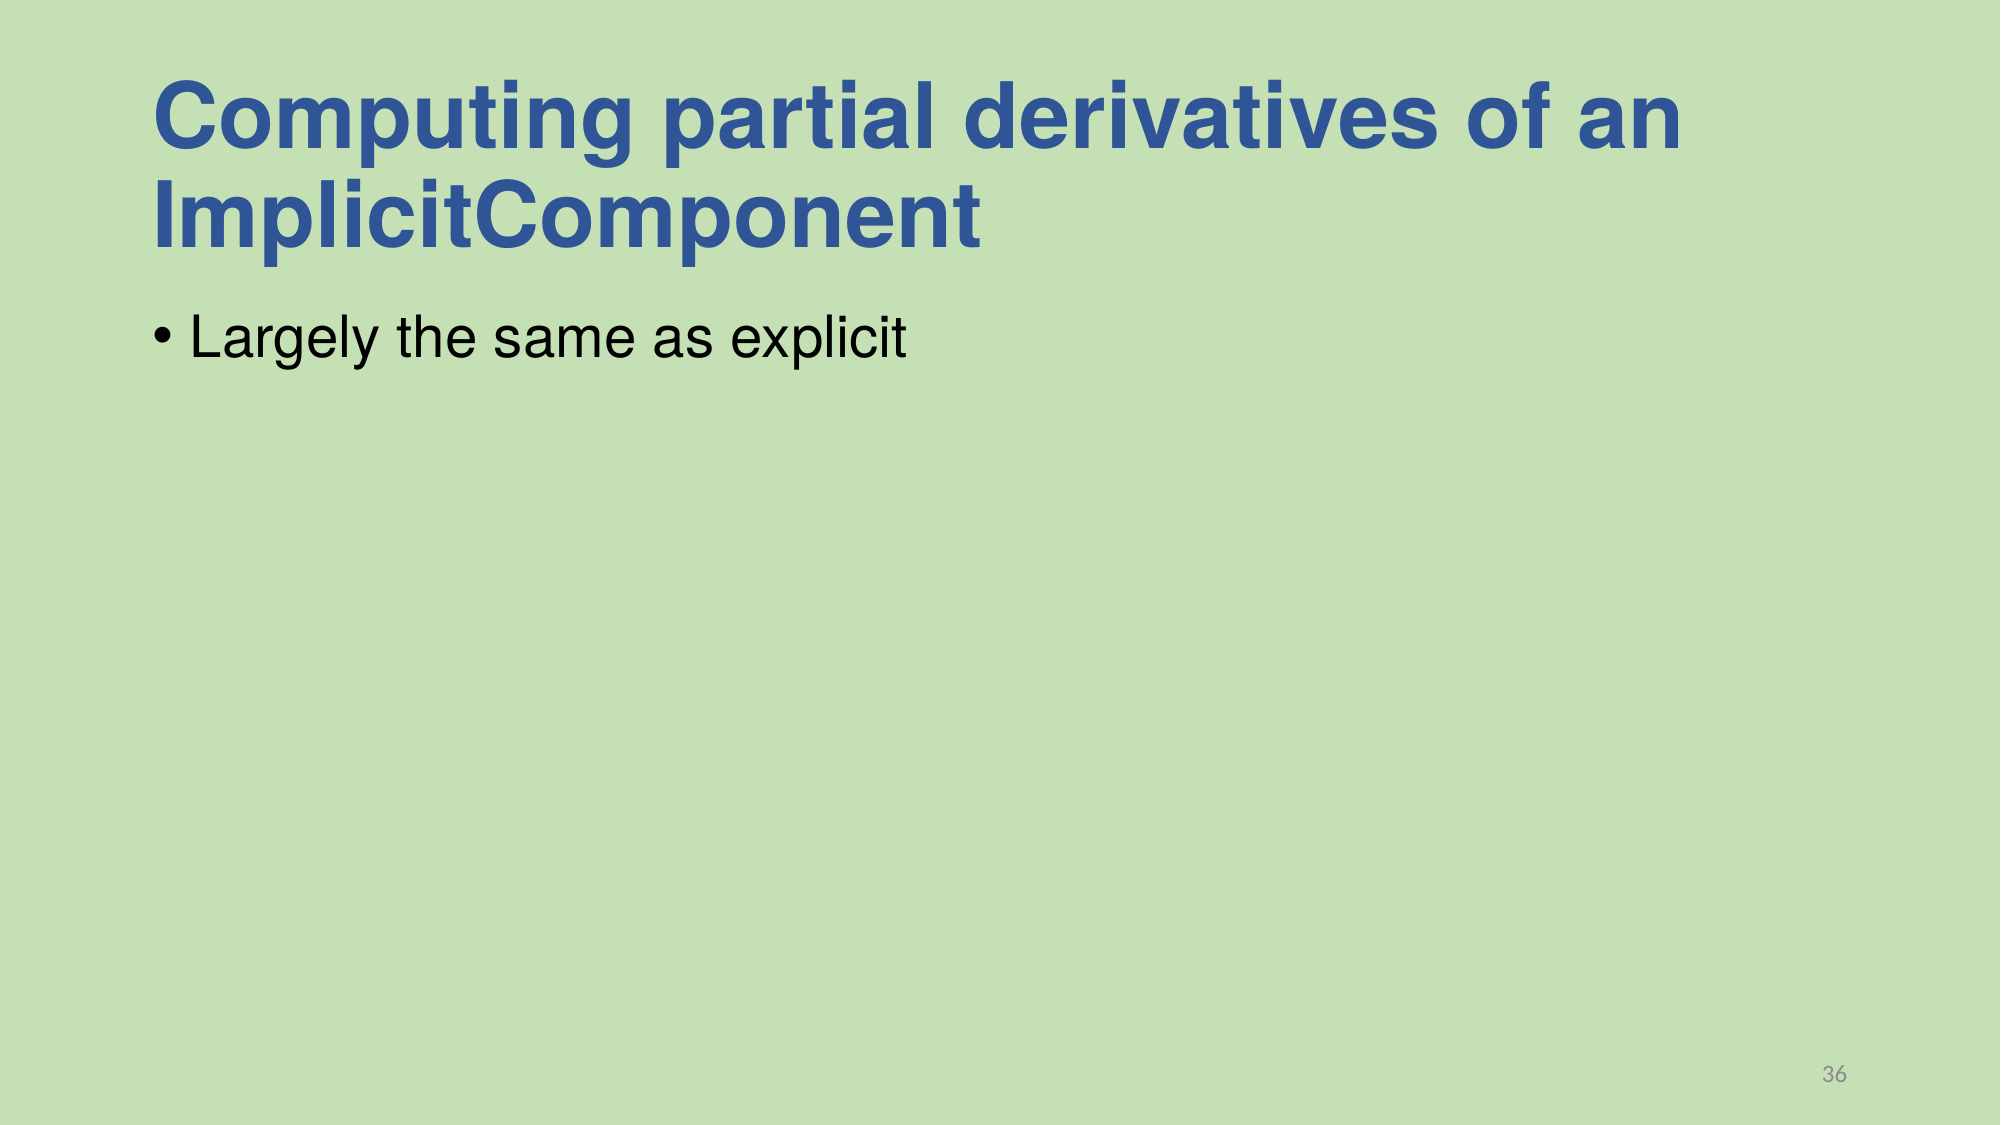

# Computing partial derivatives of an ImplicitComponent
Largely the same as explicit
36